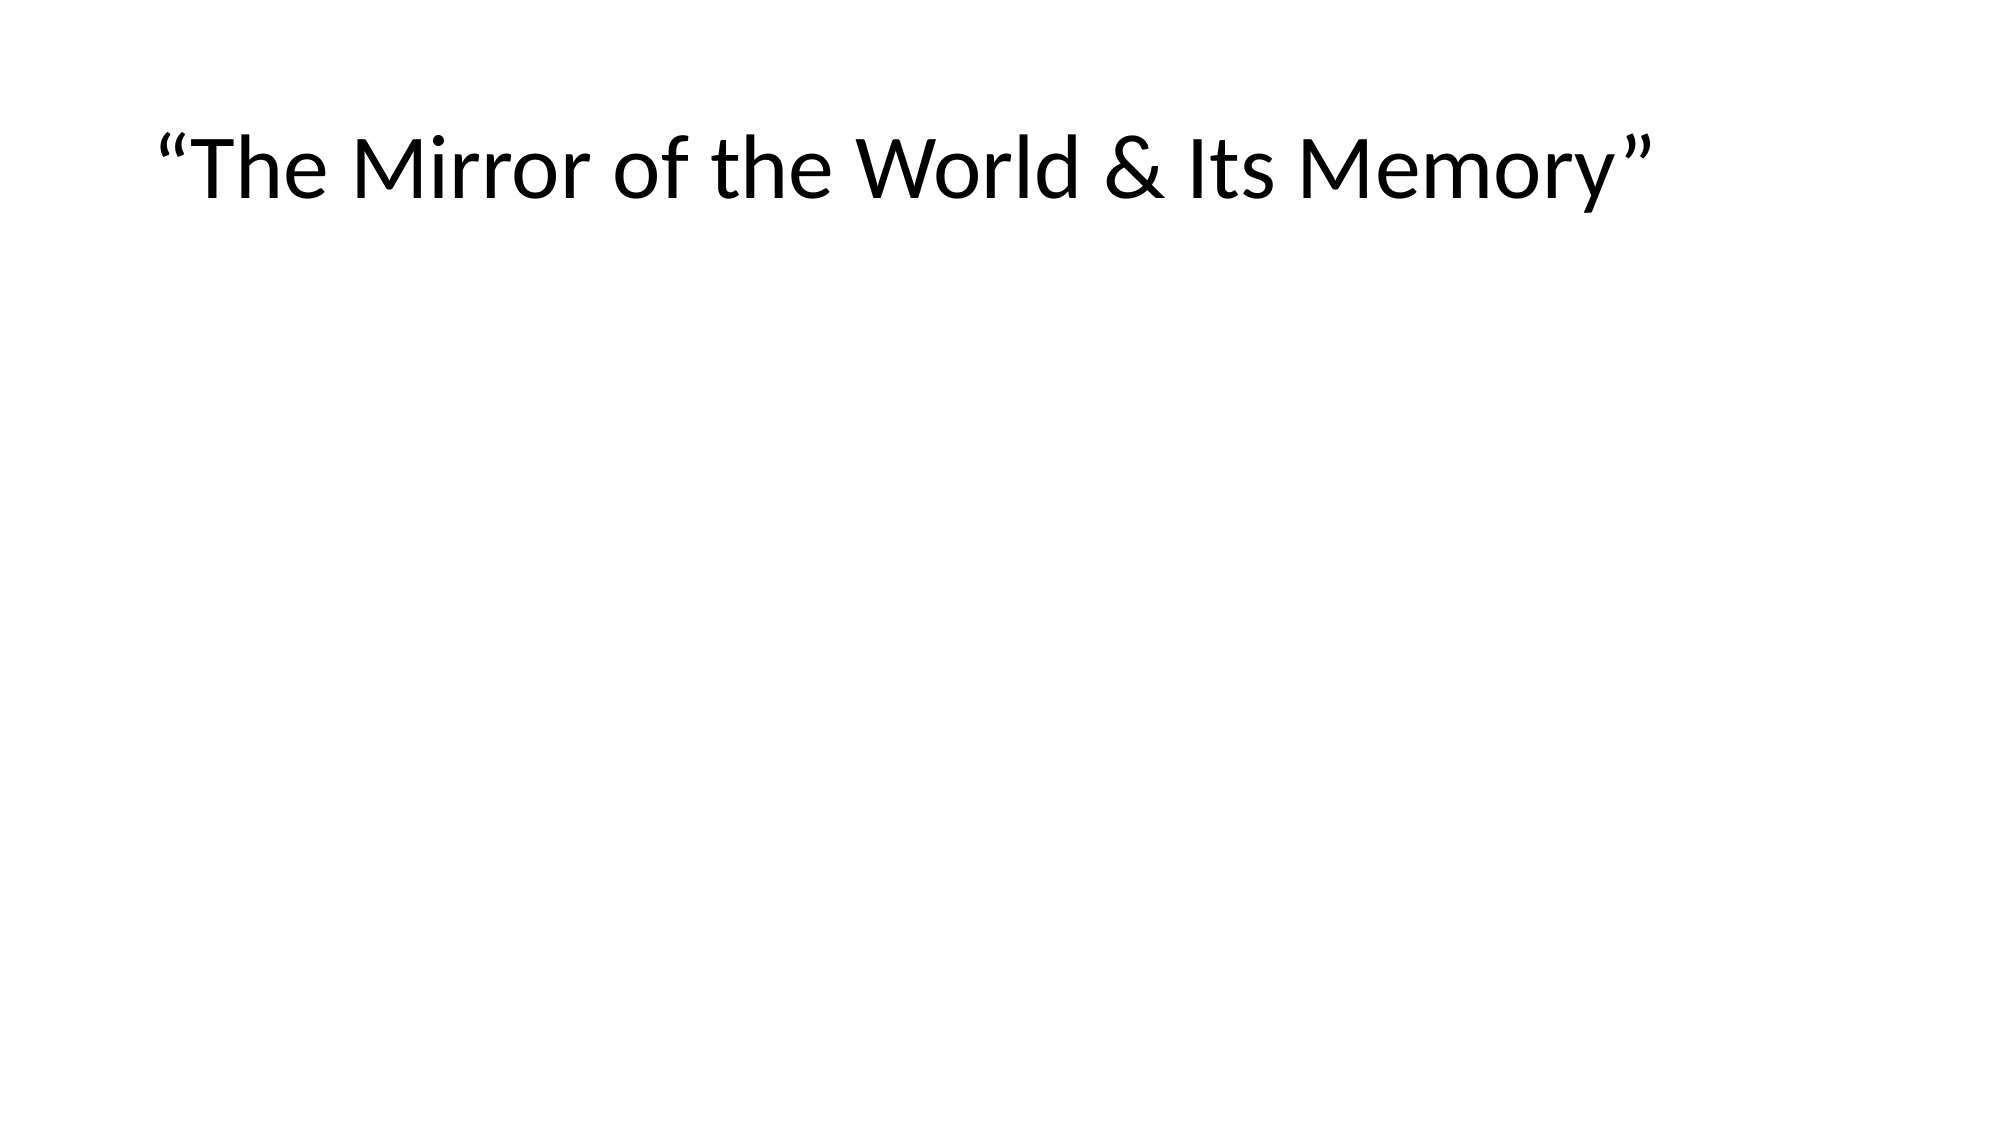

“The Mirror of the World & Its Memory”